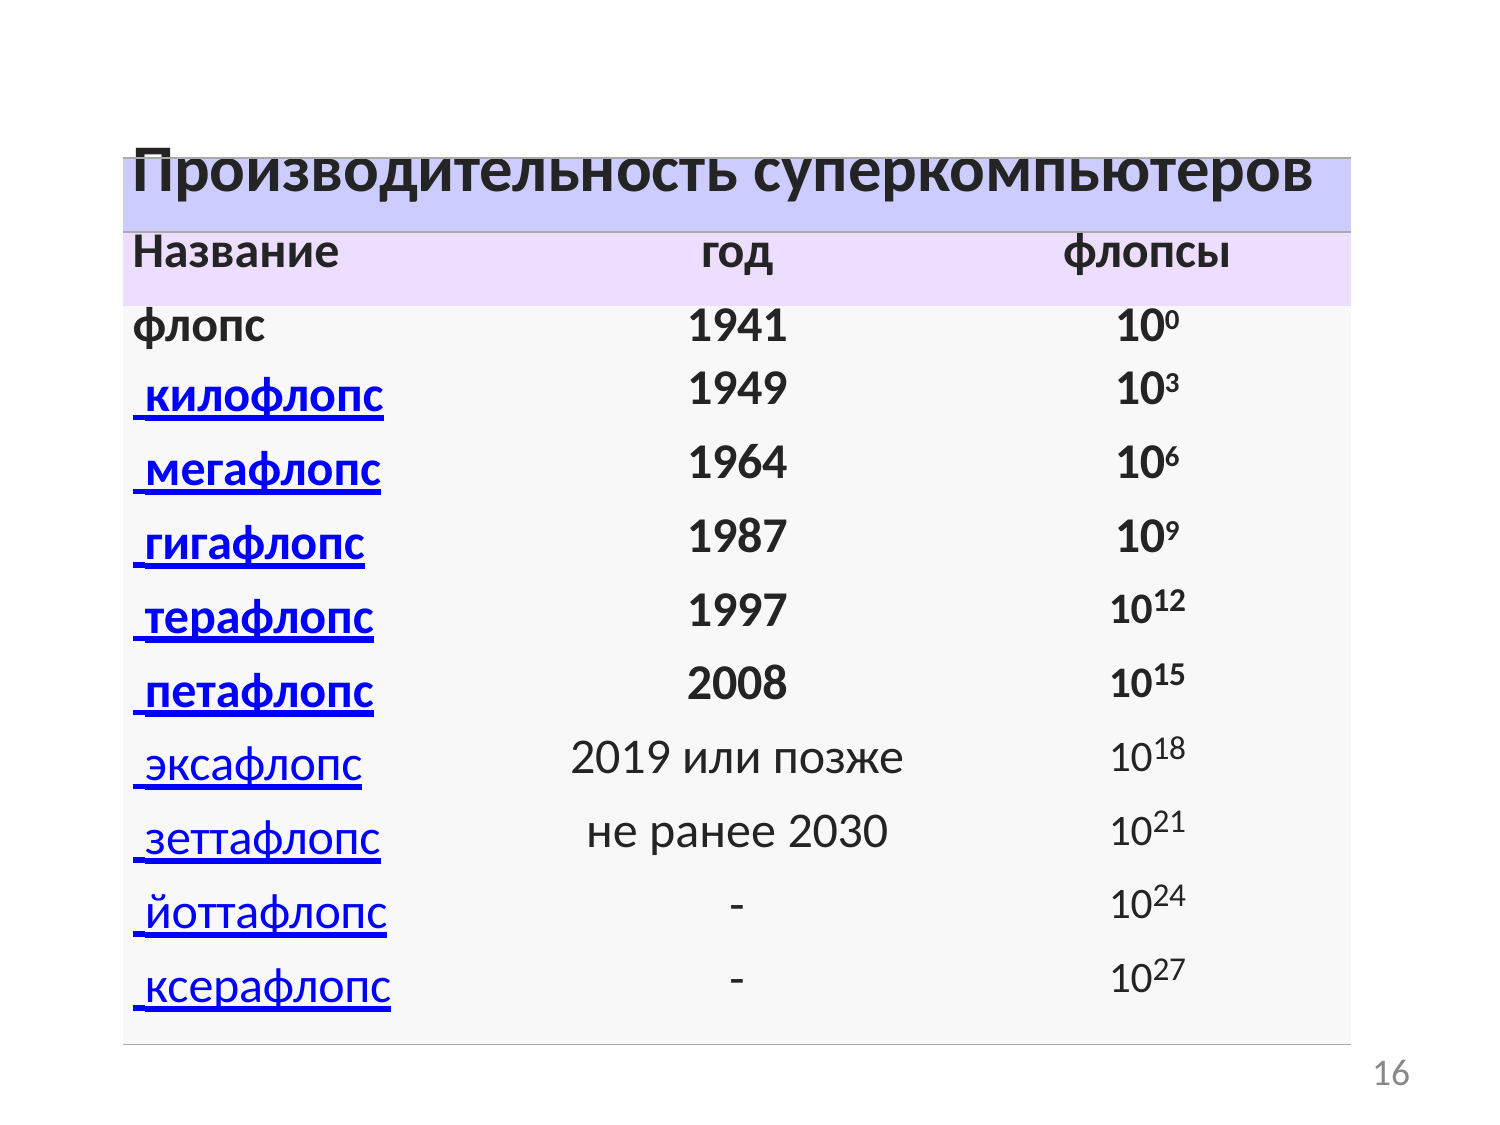

|  |  |  |
| --- | --- | --- |
| Производительность суперкомпьютеров |  |  |
| Название | год | флопсы |
| флопс | 1941 | 100 |
| килофлопс | 1949 | 103 |
| мегафлопс | 1964 | 106 |
| гигафлопс | 1987 | 109 |
| терафлопс | 1997 | 1012 |
| петафлопс | 2008 | 1015 |
| эксафлопс | 2019 или позже | 1018 |
| зеттафлопс | не ранее 2030 | 1021 |
| йоттафлопс | - | 1024 |
| ксерафлопс | - | 1027 |
16